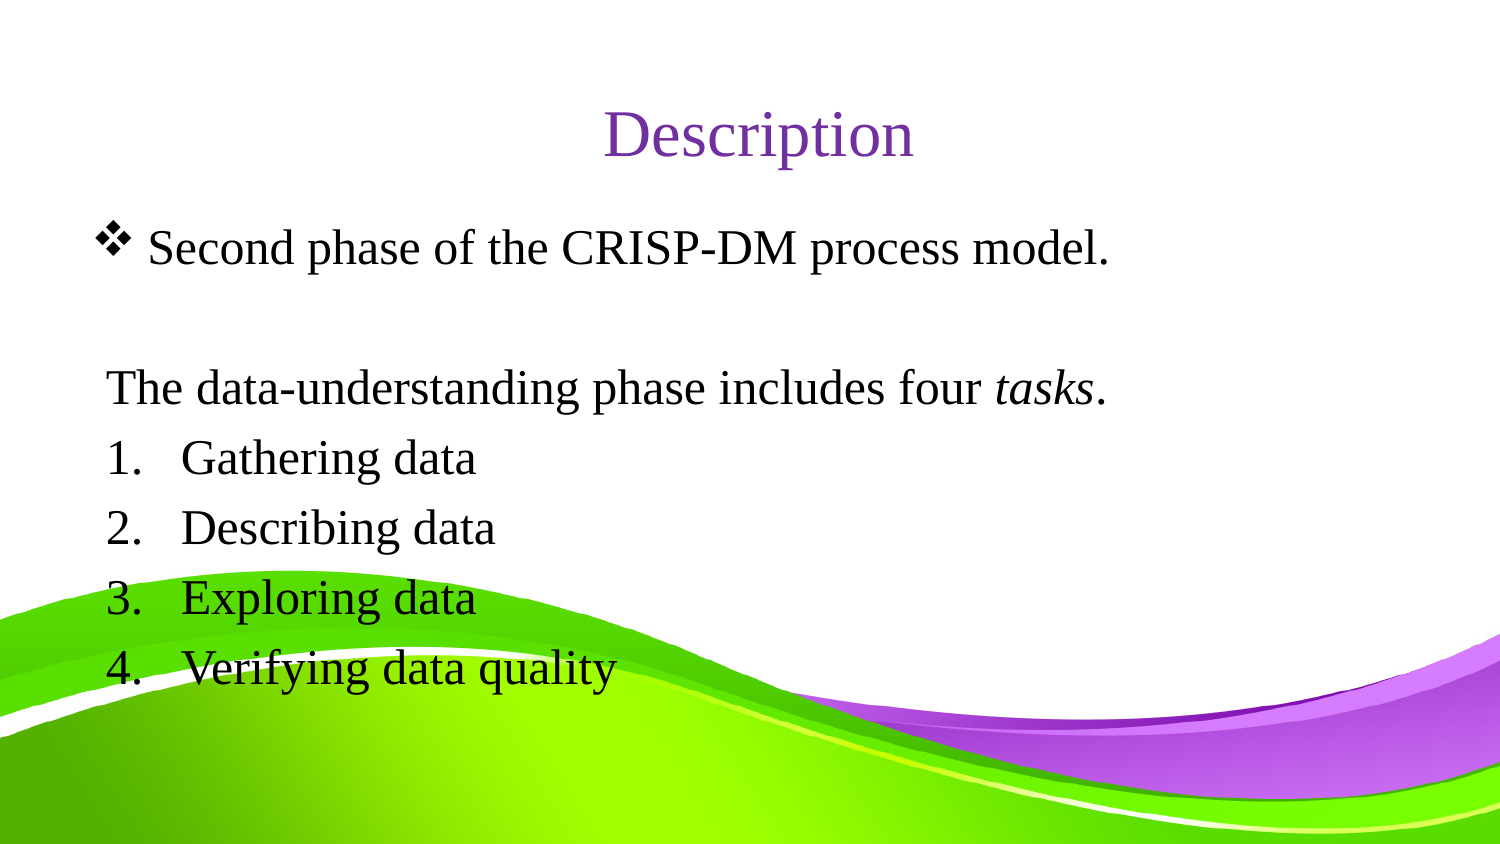

# Description
Second phase of the CRISP-DM process model.

The data-understanding phase includes four tasks.
Gathering data
Describing data
Exploring data
Verifying data quality